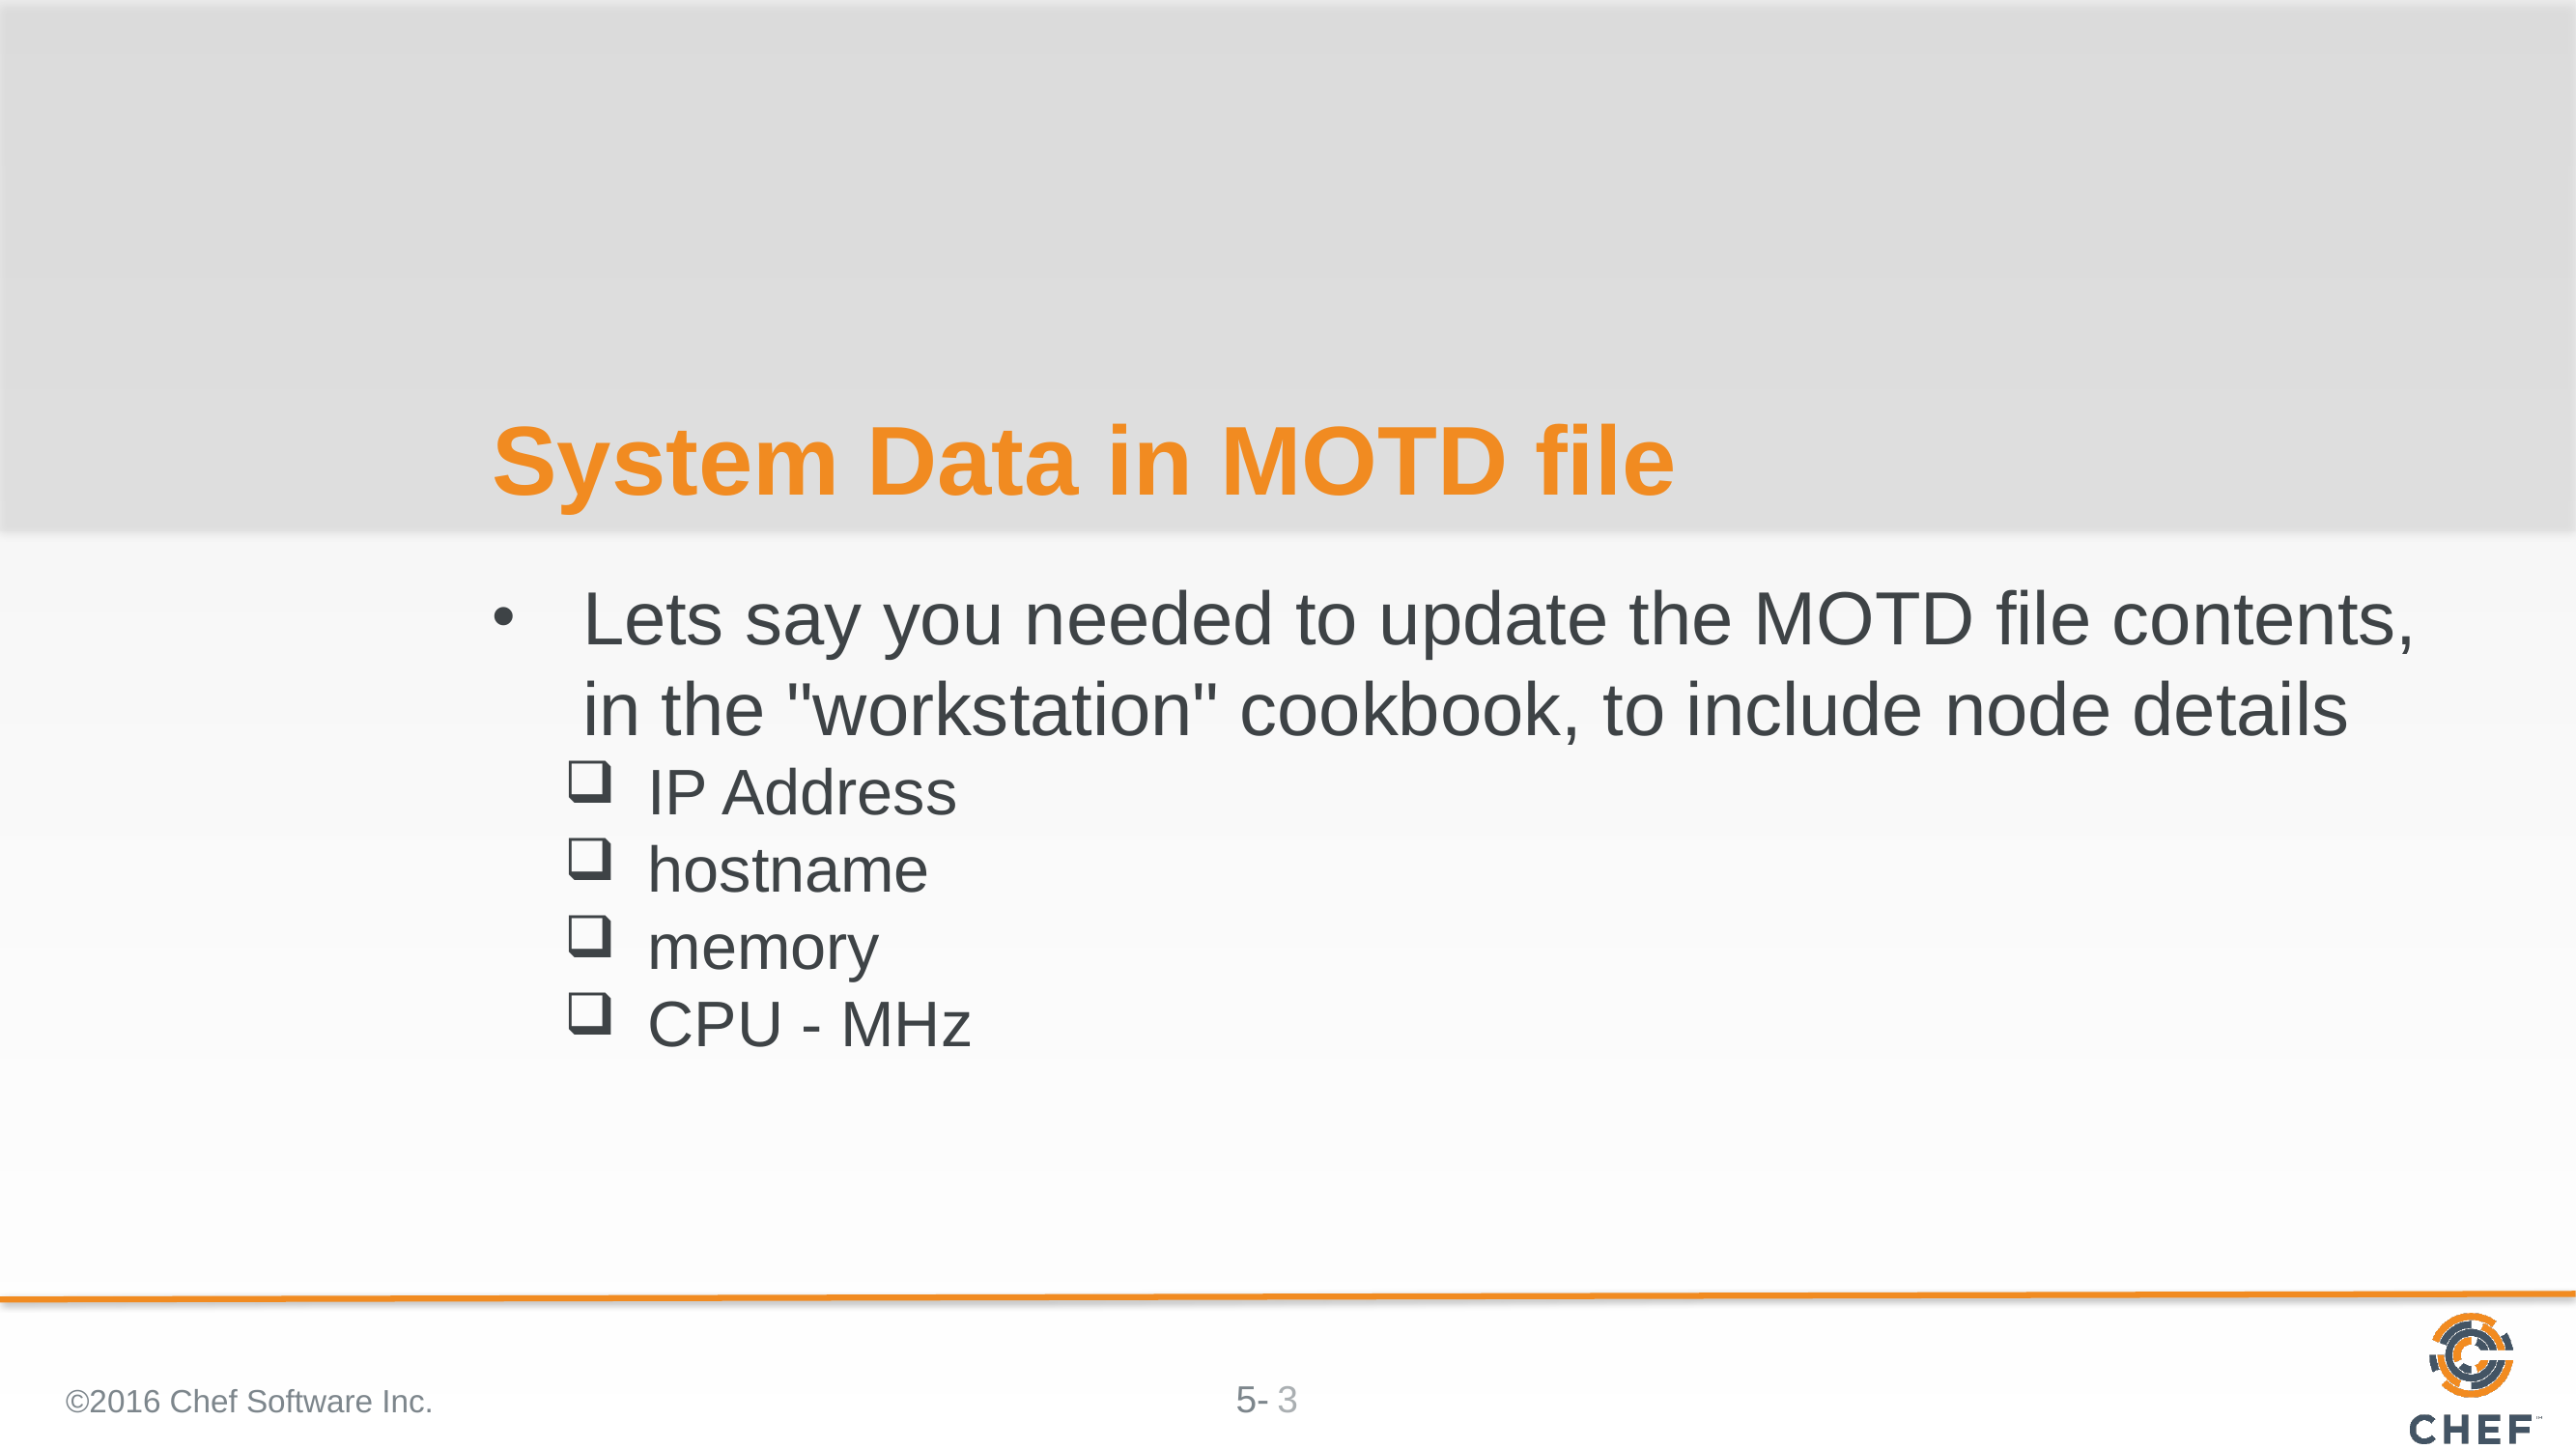

# System Data in MOTD file
Lets say you needed to update the MOTD file contents, in the "workstation" cookbook, to include node details
IP Address
hostname
memory
CPU - MHz
©2016 Chef Software Inc.
3